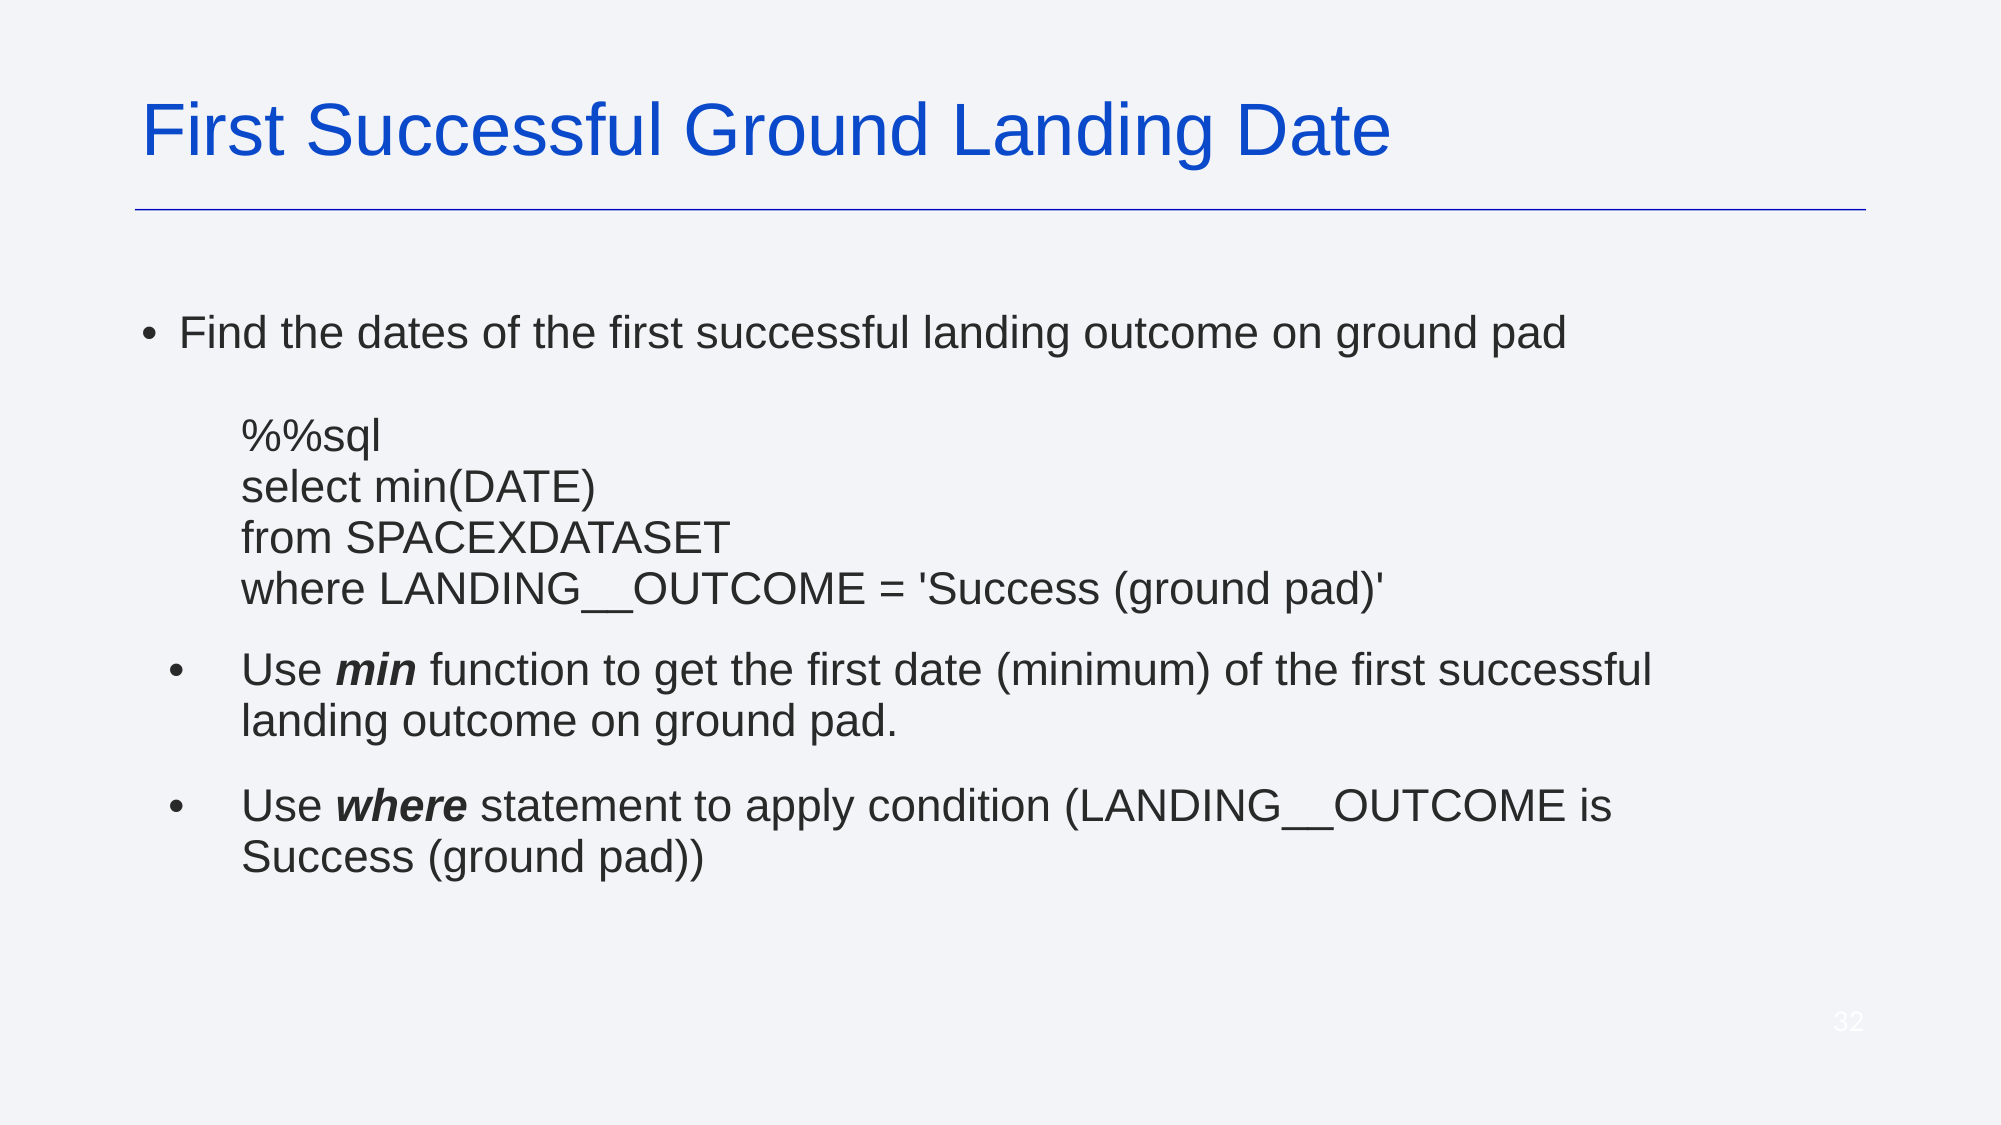

First Successful Ground Landing Date
Find the dates of the first successful landing outcome on ground pad

%%sql
select min(DATE)
from SPACEXDATASET
where LANDING__OUTCOME = 'Success (ground pad)'
Use min function to get the first date (minimum) of the first successful landing outcome on ground pad.
Use where statement to apply condition (LANDING__OUTCOME is Success (ground pad))
32